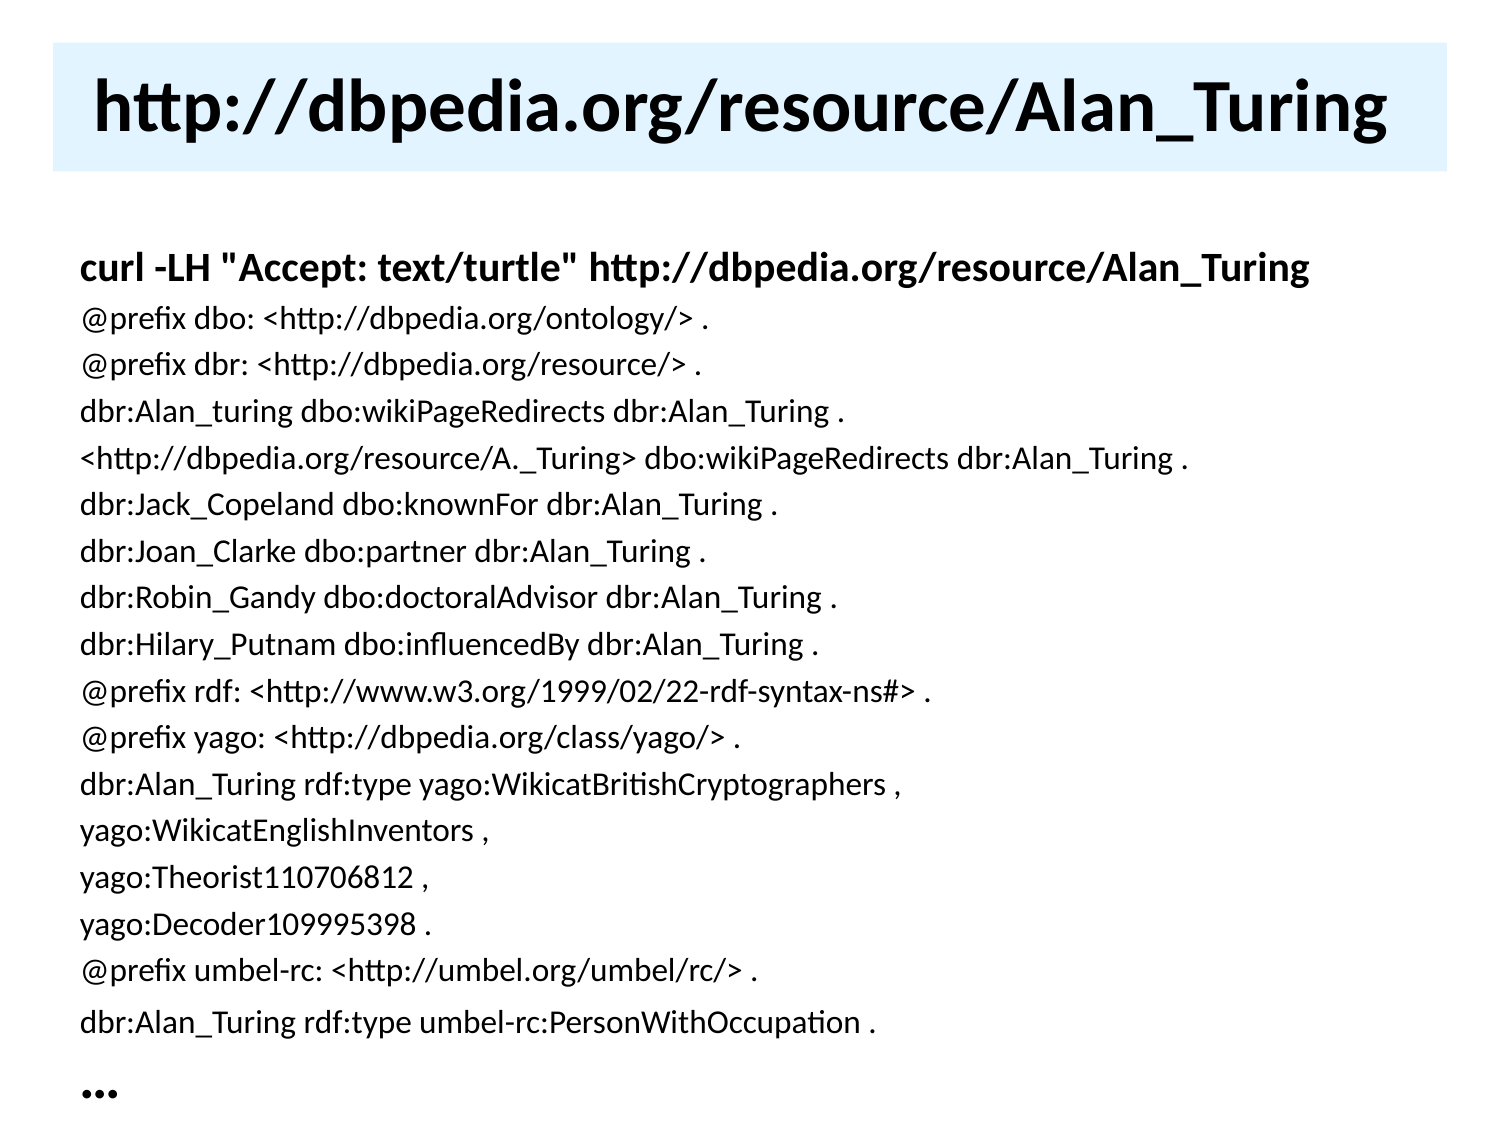

# http://dbpedia.org/resource/Alan_Turing
curl -LH "Accept: text/turtle" http://dbpedia.org/resource/Alan_Turing
@prefix dbo: <http://dbpedia.org/ontology/> .
@prefix dbr: <http://dbpedia.org/resource/> .
dbr:Alan_turing dbo:wikiPageRedirects dbr:Alan_Turing .
<http://dbpedia.org/resource/A._Turing> dbo:wikiPageRedirects dbr:Alan_Turing .
dbr:Jack_Copeland dbo:knownFor dbr:Alan_Turing .
dbr:Joan_Clarke dbo:partner dbr:Alan_Turing .
dbr:Robin_Gandy dbo:doctoralAdvisor dbr:Alan_Turing .
dbr:Hilary_Putnam dbo:influencedBy dbr:Alan_Turing .
@prefix rdf: <http://www.w3.org/1999/02/22-rdf-syntax-ns#> .
@prefix yago: <http://dbpedia.org/class/yago/> .
dbr:Alan_Turing rdf:type yago:WikicatBritishCryptographers ,
yago:WikicatEnglishInventors ,
yago:Theorist110706812 ,
yago:Decoder109995398 .
@prefix umbel-rc: <http://umbel.org/umbel/rc/> .
dbr:Alan_Turing rdf:type umbel-rc:PersonWithOccupation .
…